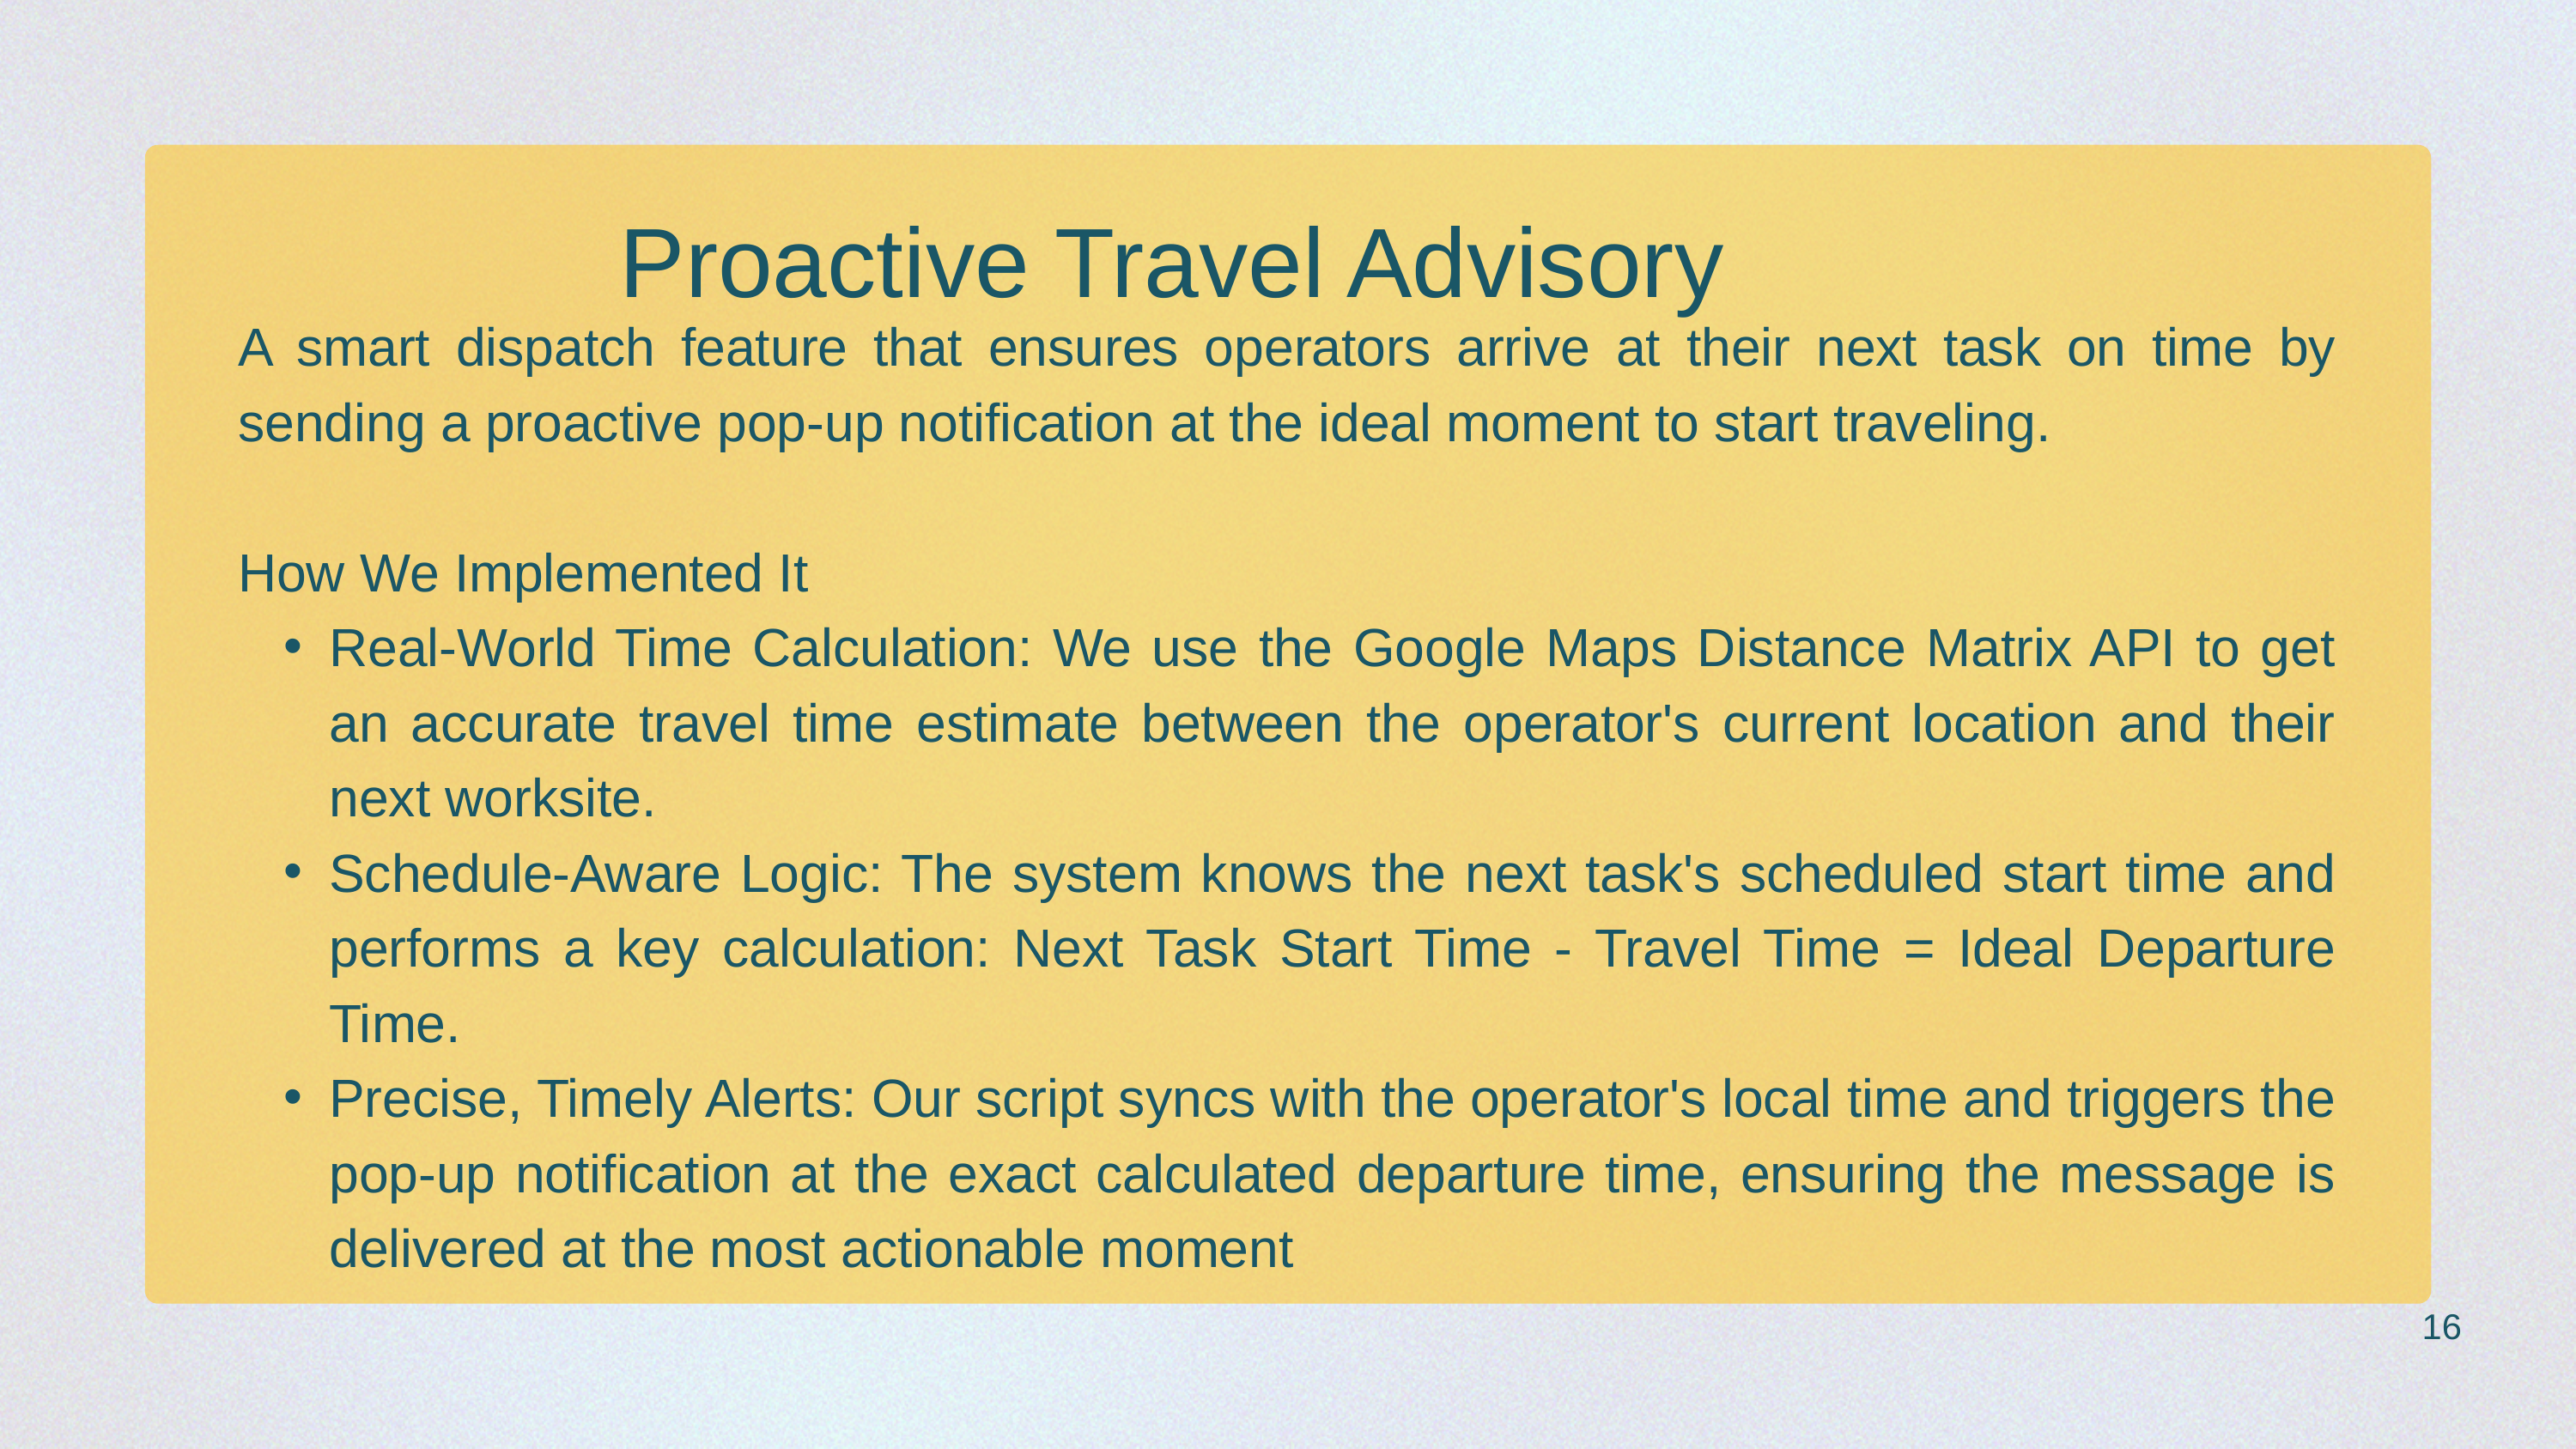

Proactive Travel Advisory
A smart dispatch feature that ensures operators arrive at their next task on time by sending a proactive pop-up notification at the ideal moment to start traveling.

How We Implemented It
Real-World Time Calculation: We use the Google Maps Distance Matrix API to get an accurate travel time estimate between the operator's current location and their next worksite.
Schedule-Aware Logic: The system knows the next task's scheduled start time and performs a key calculation: Next Task Start Time - Travel Time = Ideal Departure Time.
Precise, Timely Alerts: Our script syncs with the operator's local time and triggers the pop-up notification at the exact calculated departure time, ensuring the message is delivered at the most actionable moment
16